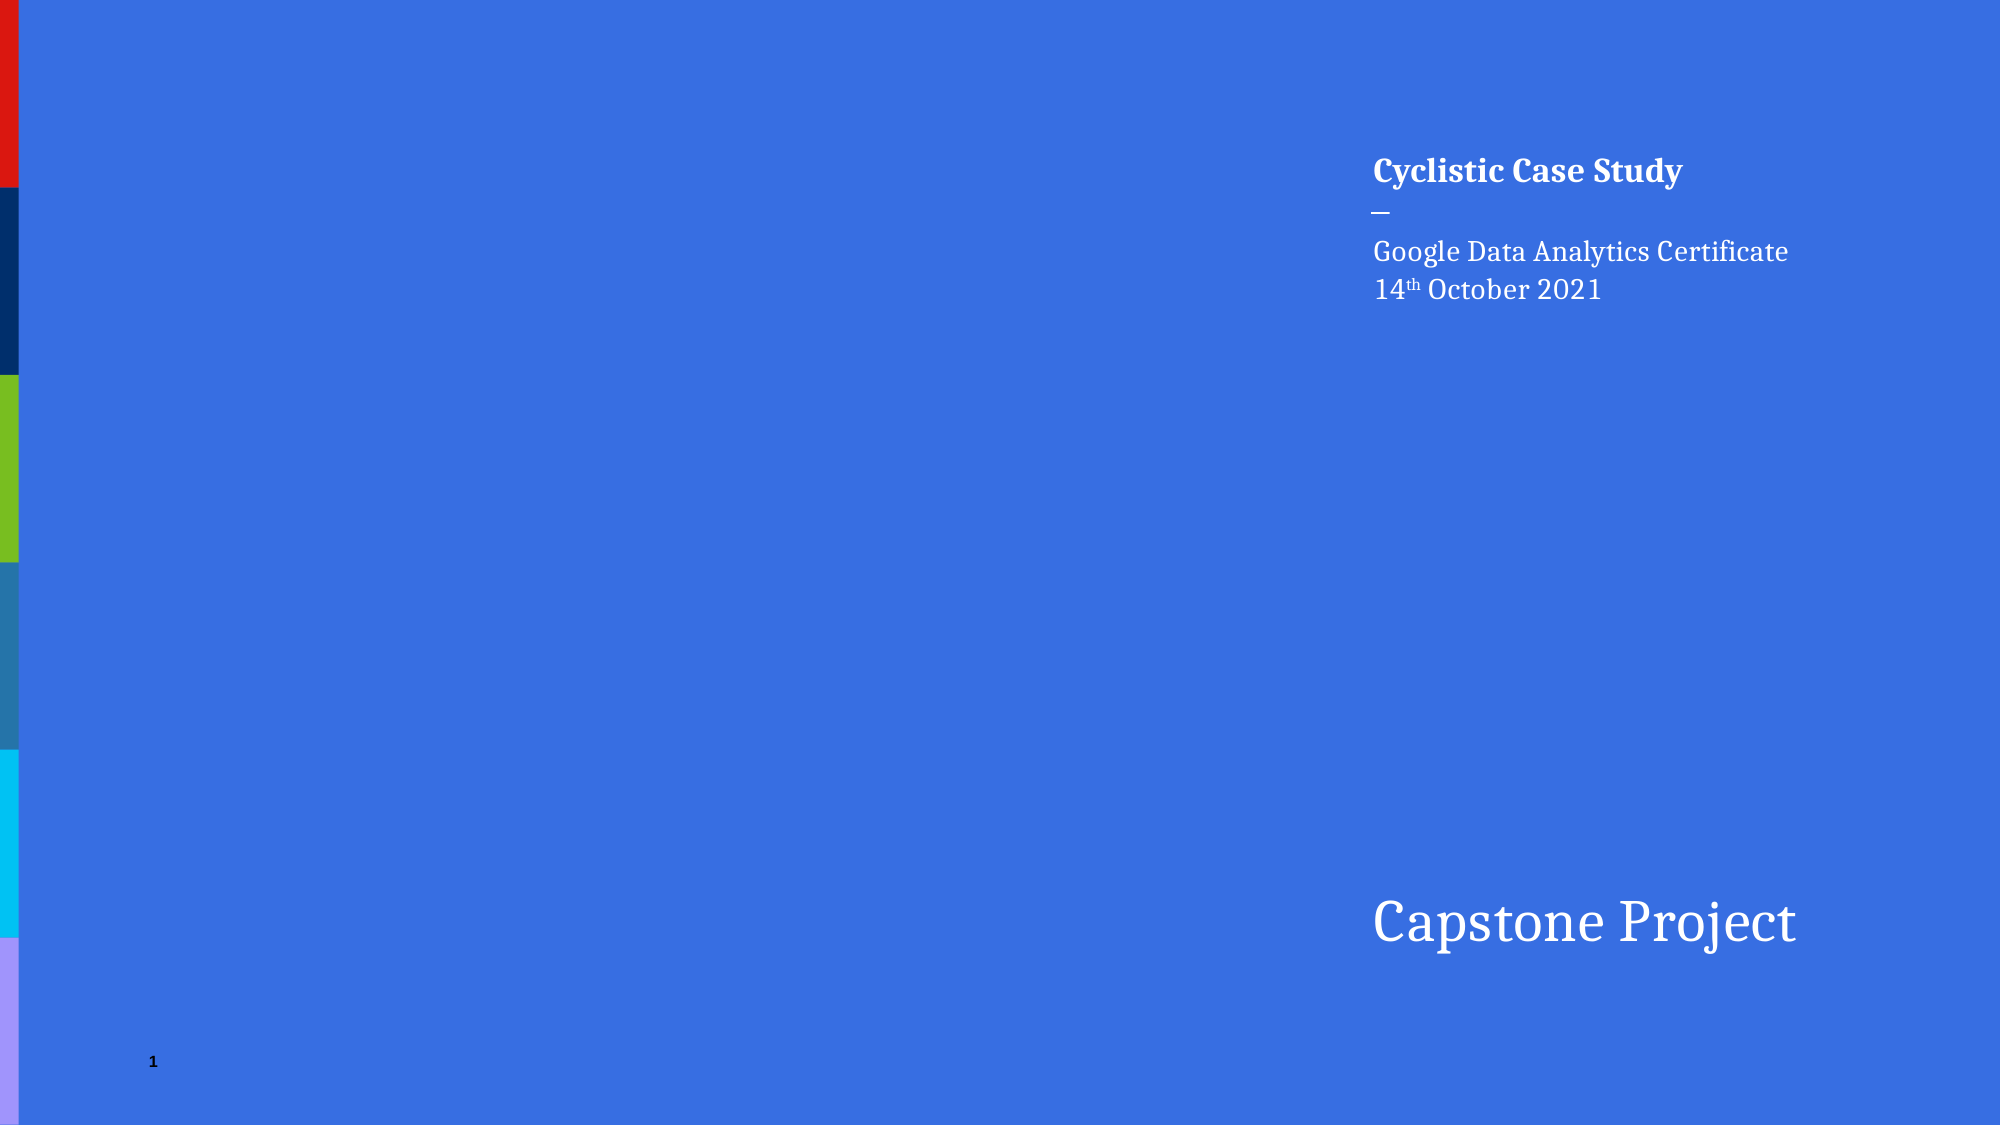

Cyclistic Case Study
Google Data Analytics Certificate
14th October 2021
Capstone Project
1